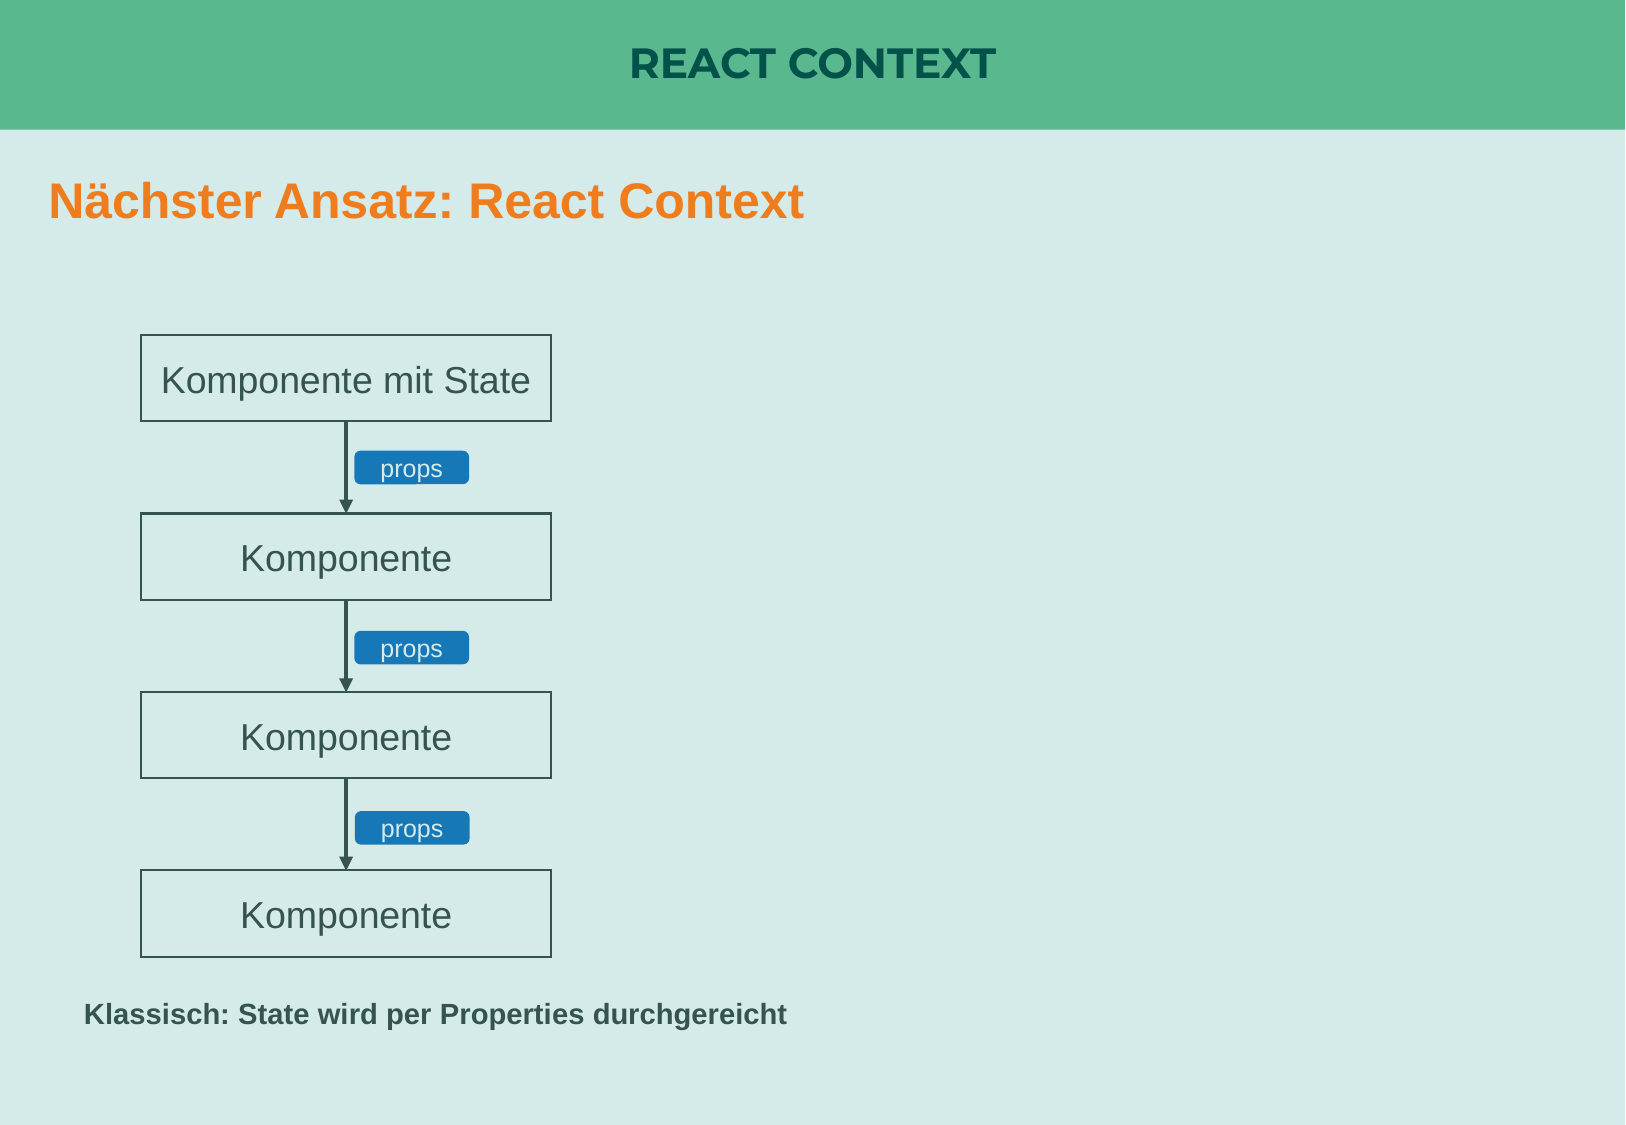

# React Context
Nächster Ansatz: React Context
Komponente mit State

props
Komponente
props
Komponente
props
Komponente
Klassisch: State wird per Properties durchgereicht